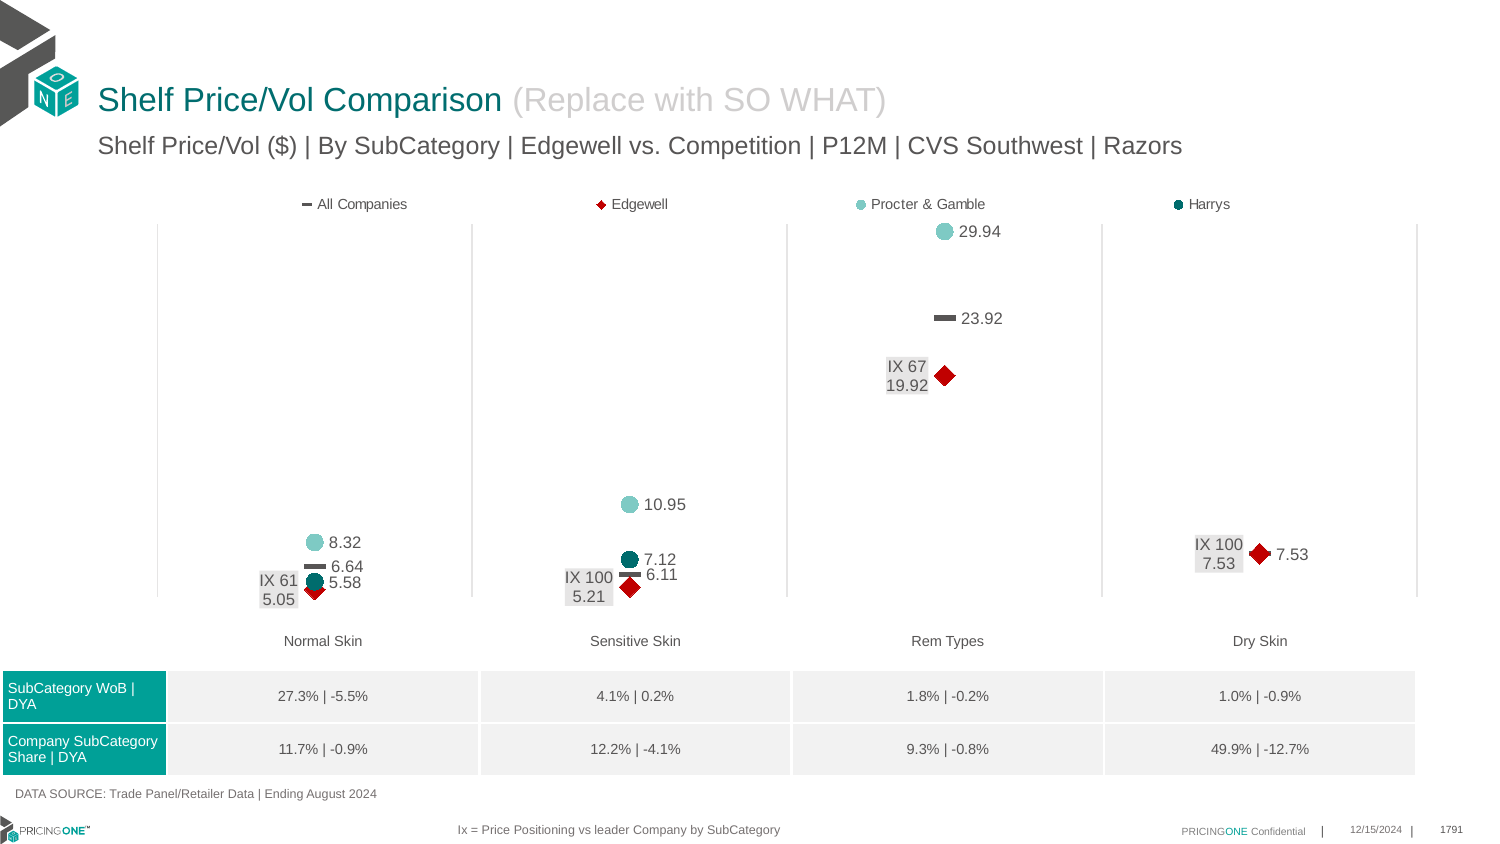

# Shelf Price/Vol Comparison (Replace with SO WHAT)
Shelf Price/Vol ($) | By SubCategory | Edgewell vs. Competition | P12M | CVS Southwest | Razors

### Chart

| Category | All Companies | Edgewell | Procter & Gamble | Harrys |
|---|---|---|---|---|
| IX 61 | 6.64 | 5.05 | 8.32 | 5.58 |
| IX 100 | 6.11 | 5.21 | 10.95 | 7.12 |
| IX 67 | 23.92 | 19.92 | 29.94 | None |
| IX 100 | 7.53 | 7.53 | None | None |
|  | Normal Skin | Sensitive Skin | Rem Types | Dry Skin |
| --- | --- | --- | --- | --- |
| SubCategory WoB | DYA | 27.3% | -5.5% | 4.1% | 0.2% | 1.8% | -0.2% | 1.0% | -0.9% |
| Company SubCategory Share | DYA | 11.7% | -0.9% | 12.2% | -4.1% | 9.3% | -0.8% | 49.9% | -12.7% |
DATA SOURCE: Trade Panel/Retailer Data | Ending August 2024
Ix = Price Positioning vs leader Company by SubCategory
12/15/2024
1791